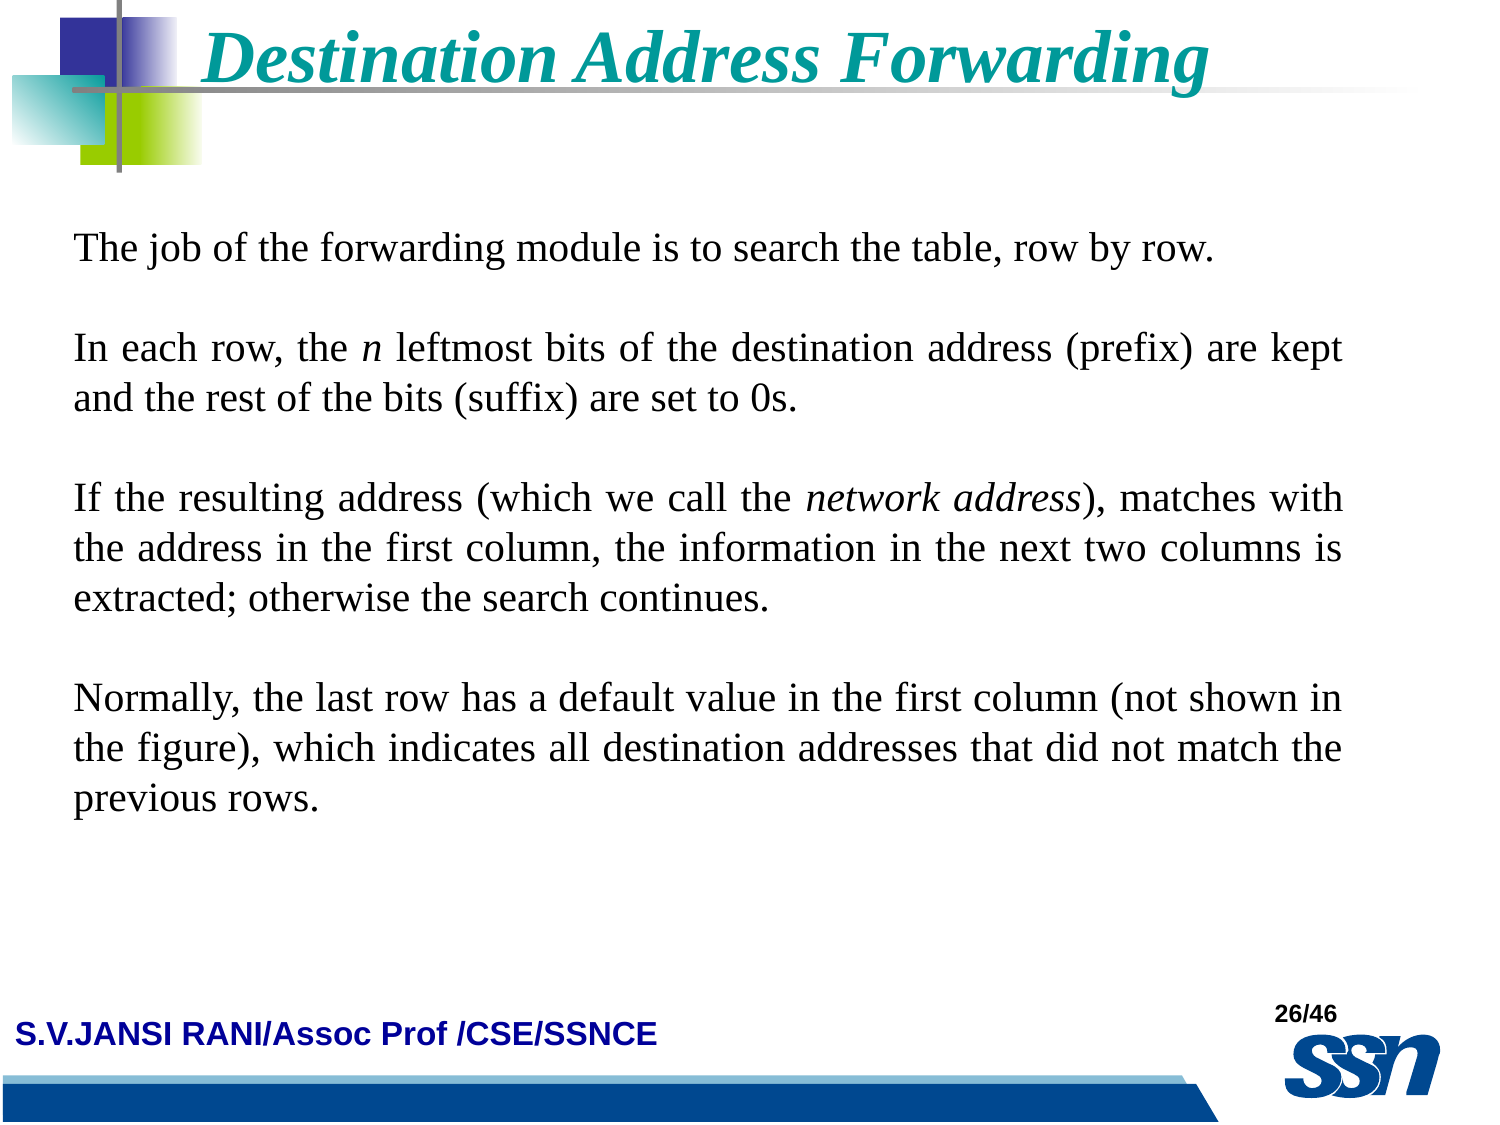

Destination Address Forwarding

The job of the forwarding module is to search the table, row by row.

In each row, the n leftmost bits of the destination address (prefix) are kept and the rest of the bits (suffix) are set to 0s.

If the resulting address (which we call the network address), matches with the address in the first column, the information in the next two columns is extracted; otherwise the search continues.

Normally, the last row has a default value in the first column (not shown in the figure), which indicates all destination addresses that did not match the previous rows.